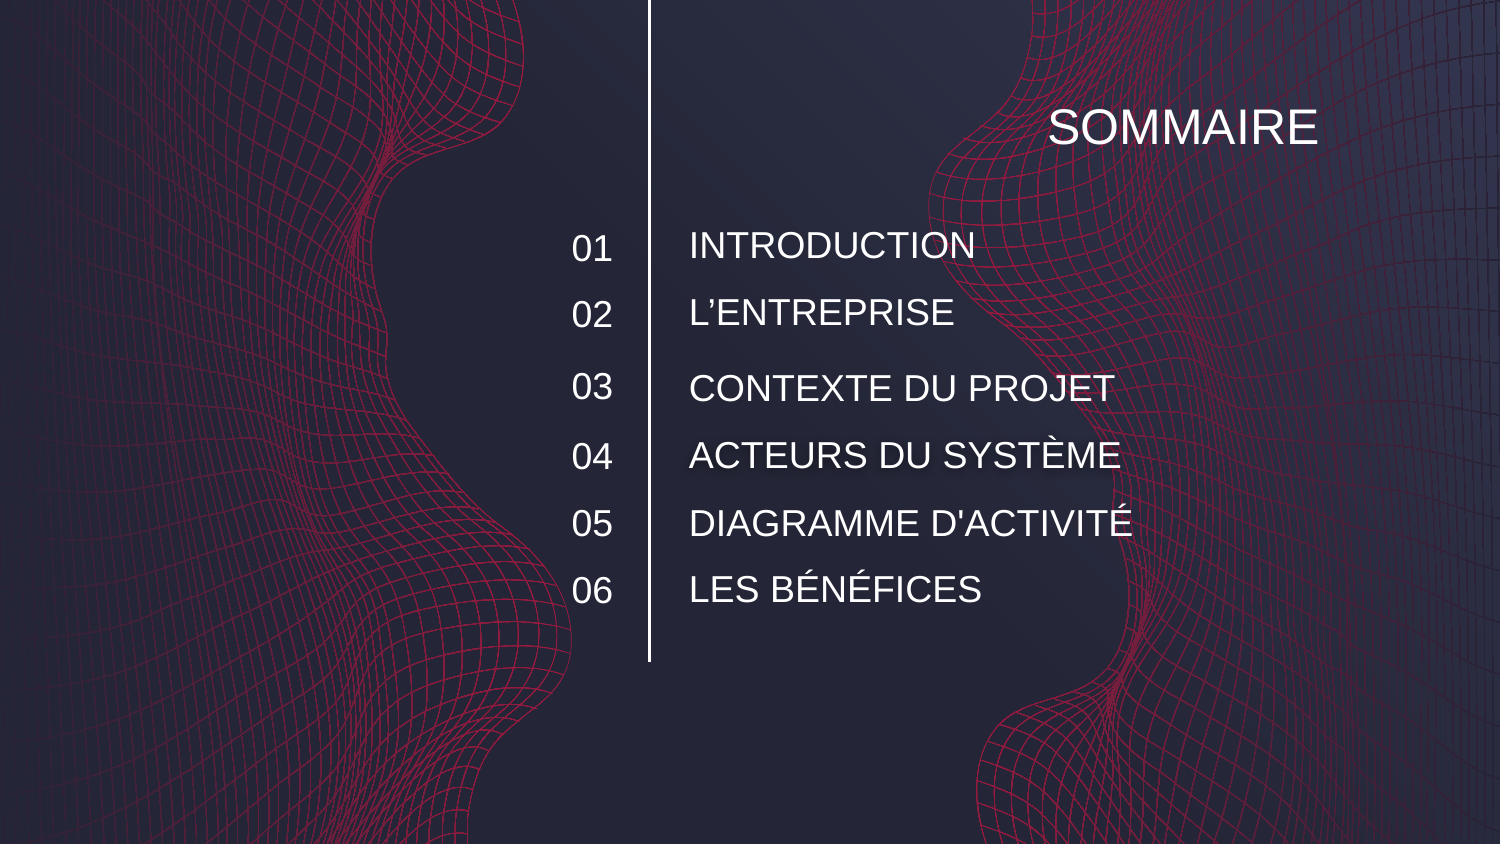

# SOMMAIRE
INTRODUCTION
01
L’ENTREPRISE
02
CONTEXTE DU PROJET
03
ACTEURS DU SYSTÈME
04
DIAGRAMME D'ACTIVITÉ
05
LES BÉNÉFICES
06